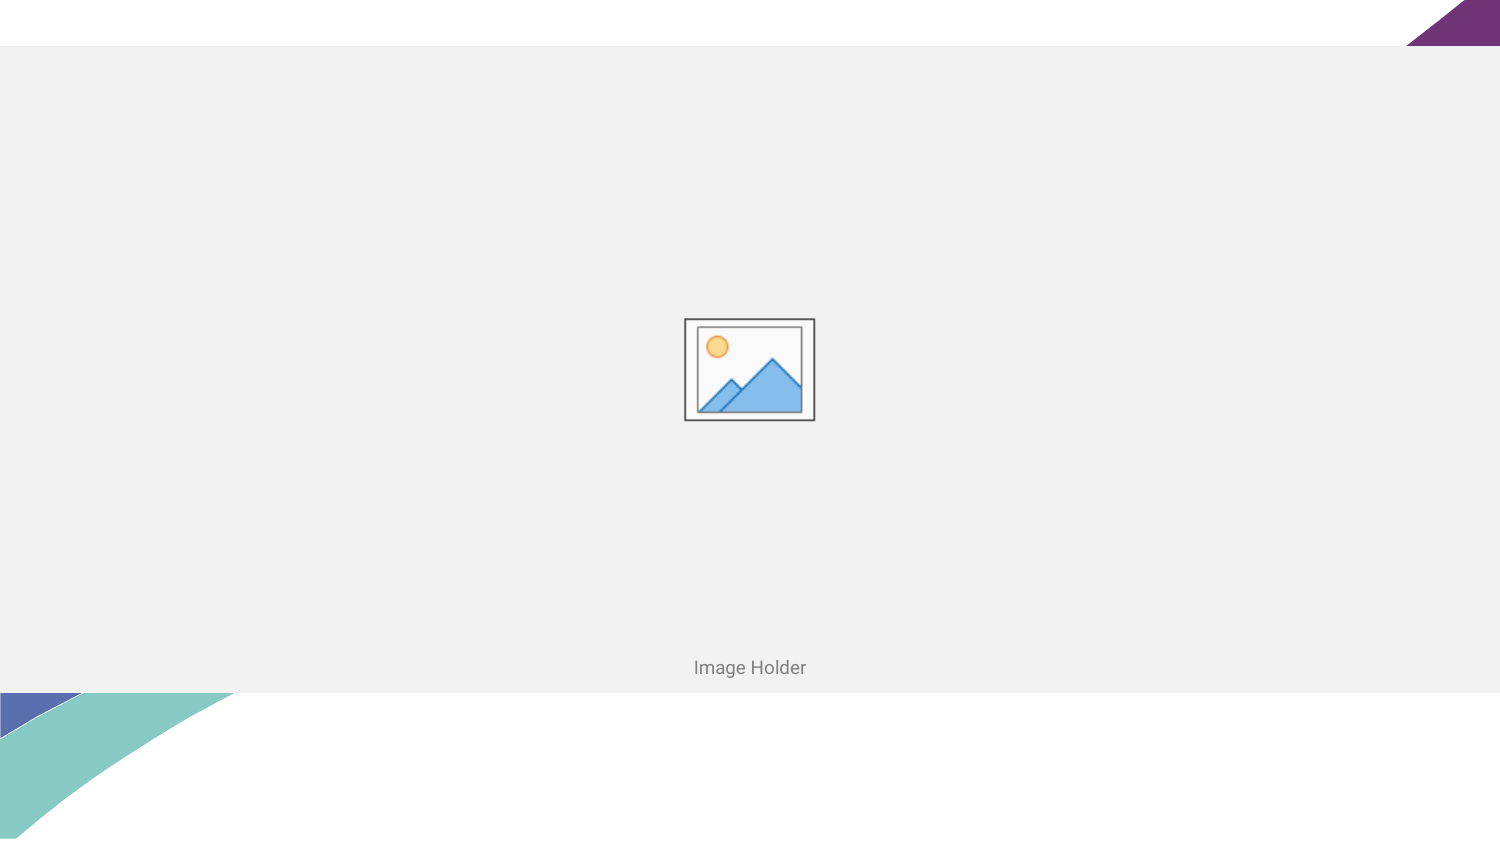

“Success usually comes to those who are too busy to be looking for it.”